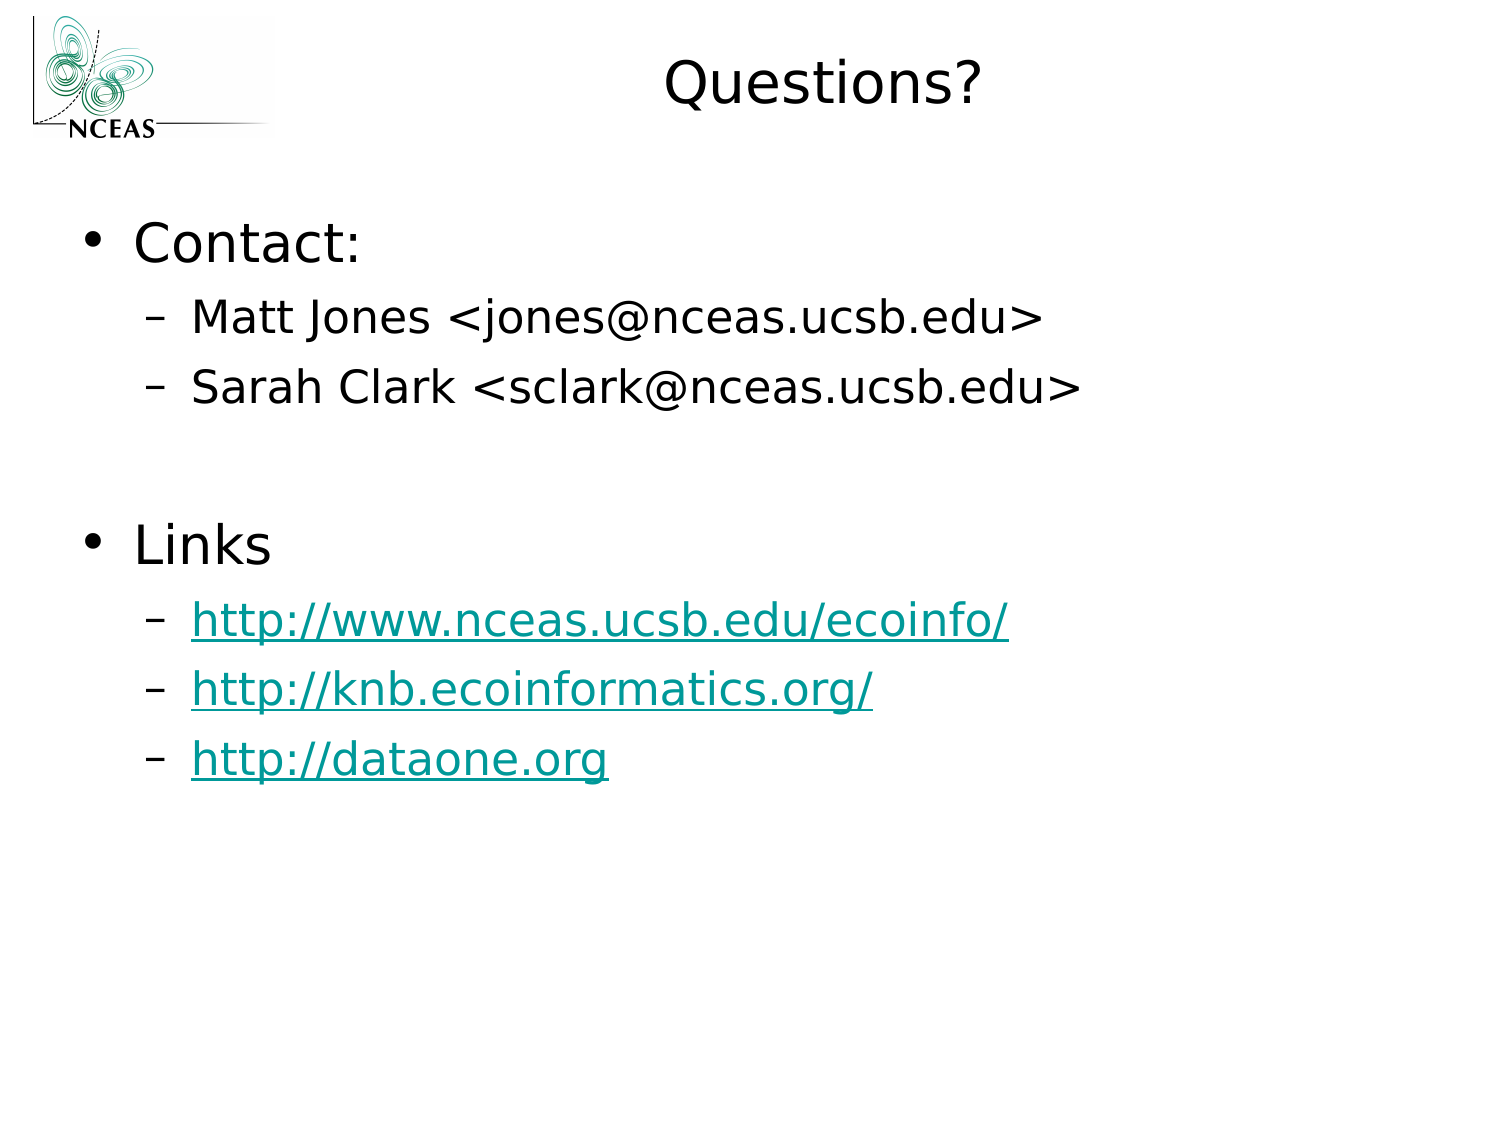

# Questions?
Contact:
Matt Jones <jones@nceas.ucsb.edu>
Sarah Clark <sclark@nceas.ucsb.edu>

Links
http://www.nceas.ucsb.edu/ecoinfo/
http://knb.ecoinformatics.org/
http://dataone.org